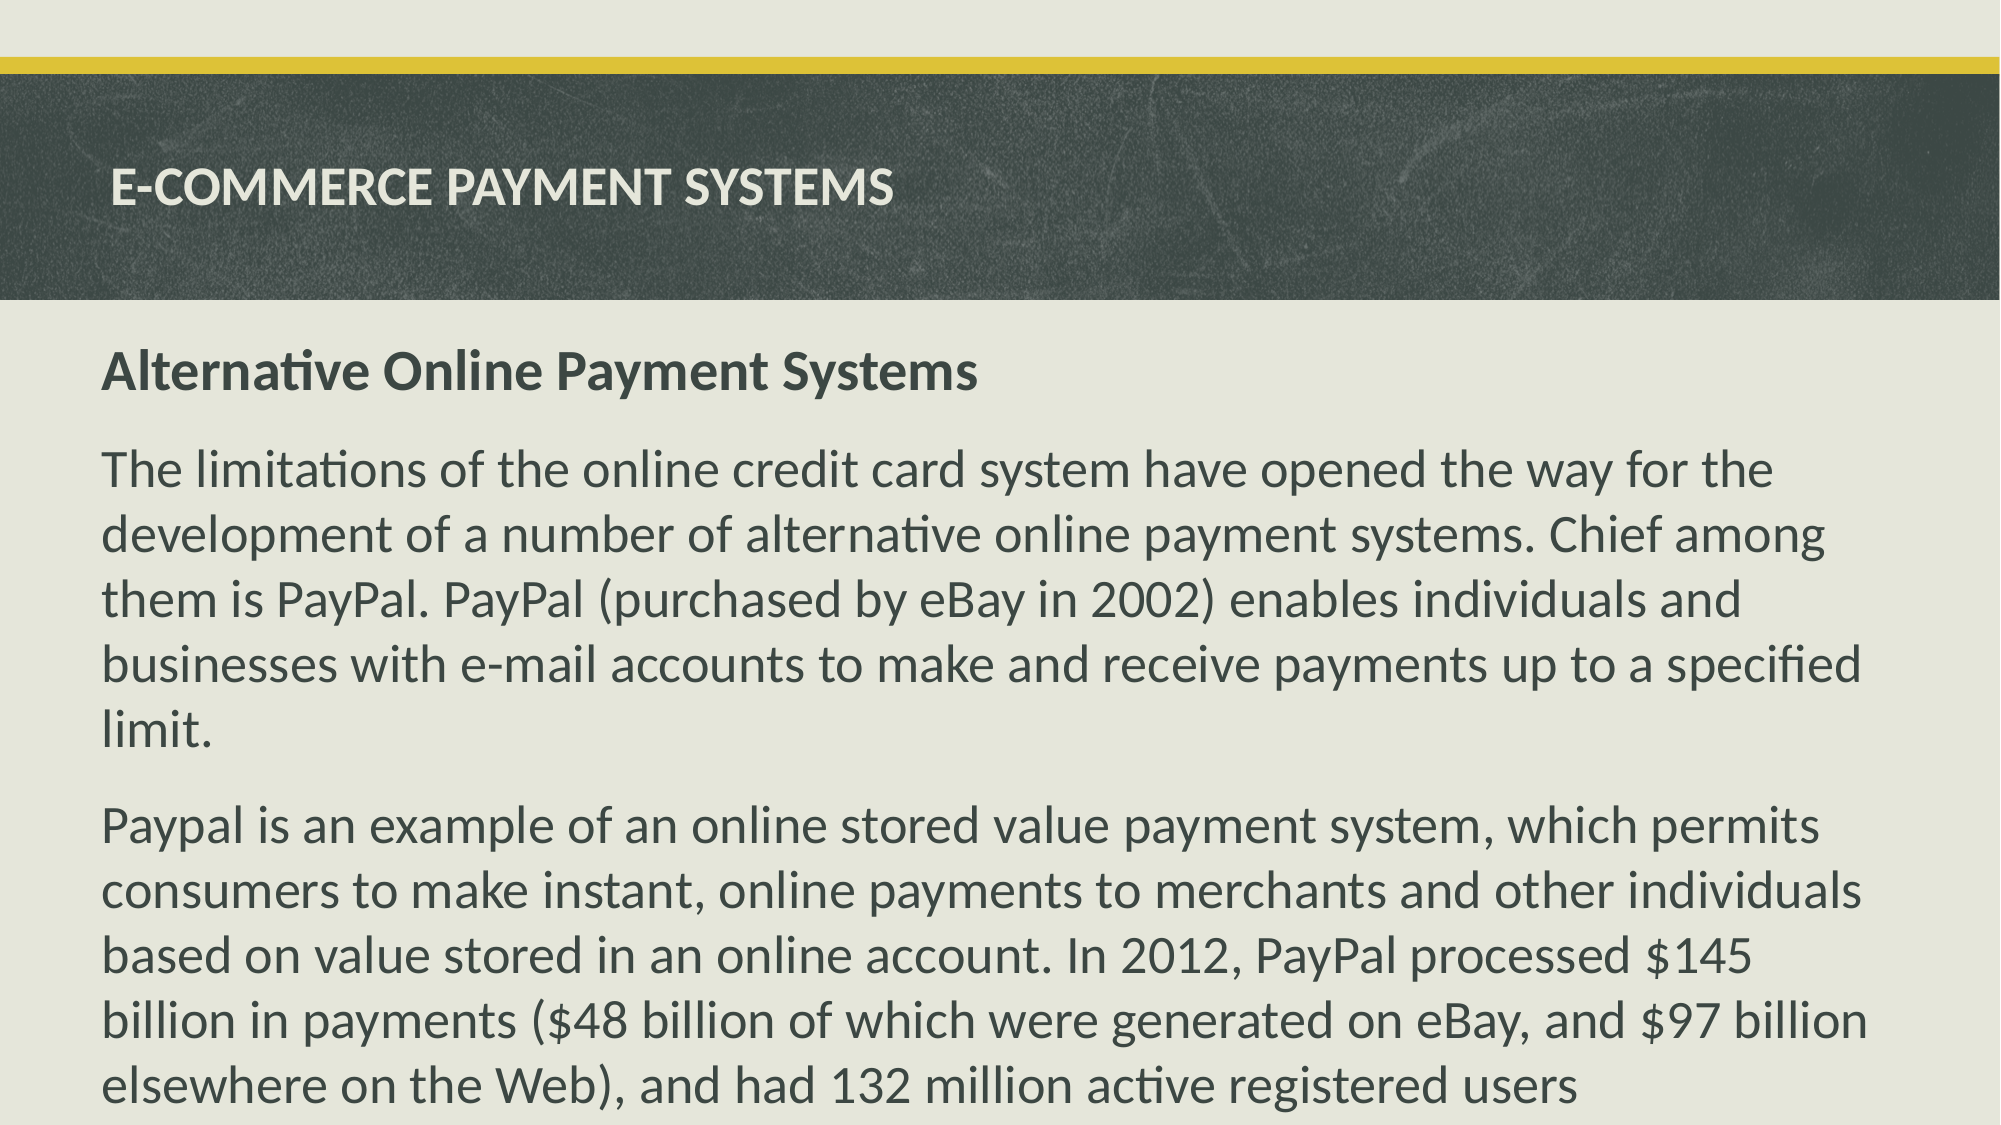

# E-COMMERCE PAYMENT SYSTEMS
Alternative Online Payment Systems
The limitations of the online credit card system have opened the way for the development of a number of alternative online payment systems. Chief among them is PayPal. PayPal (purchased by eBay in 2002) enables individuals and businesses with e-mail accounts to make and receive payments up to a specified limit.
Paypal is an example of an online stored value payment system, which permits consumers to make instant, online payments to merchants and other individuals based on value stored in an online account. In 2012, PayPal processed $145 billion in payments ($48 billion of which were generated on eBay, and $97 billion elsewhere on the Web), and had 132 million active registered users